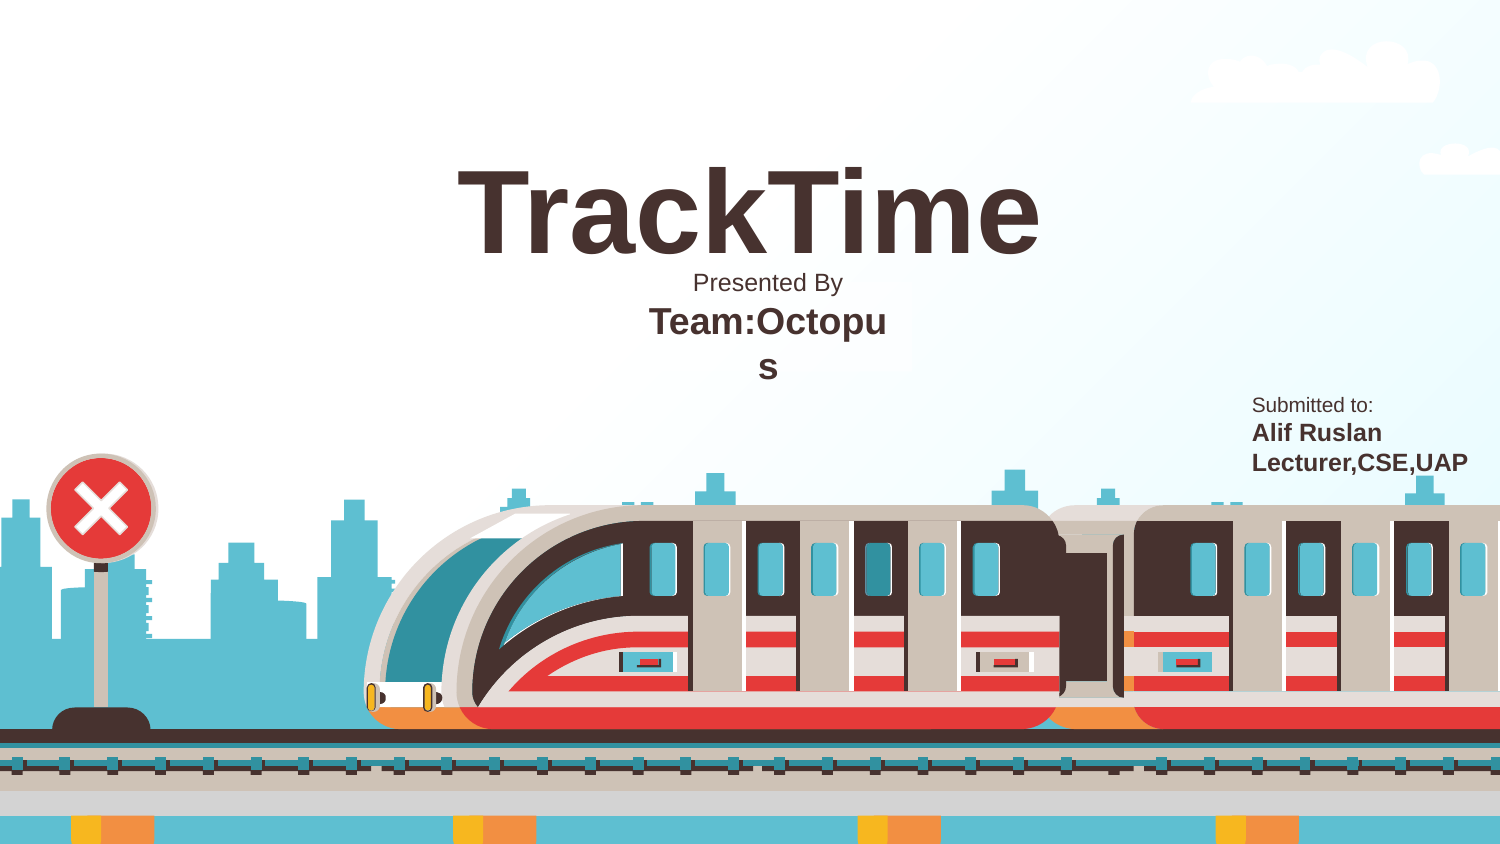

# TrackTime

Presented By
Team:Octopus
Submitted to:
Alif Ruslan
Lecturer,CSE,UAP